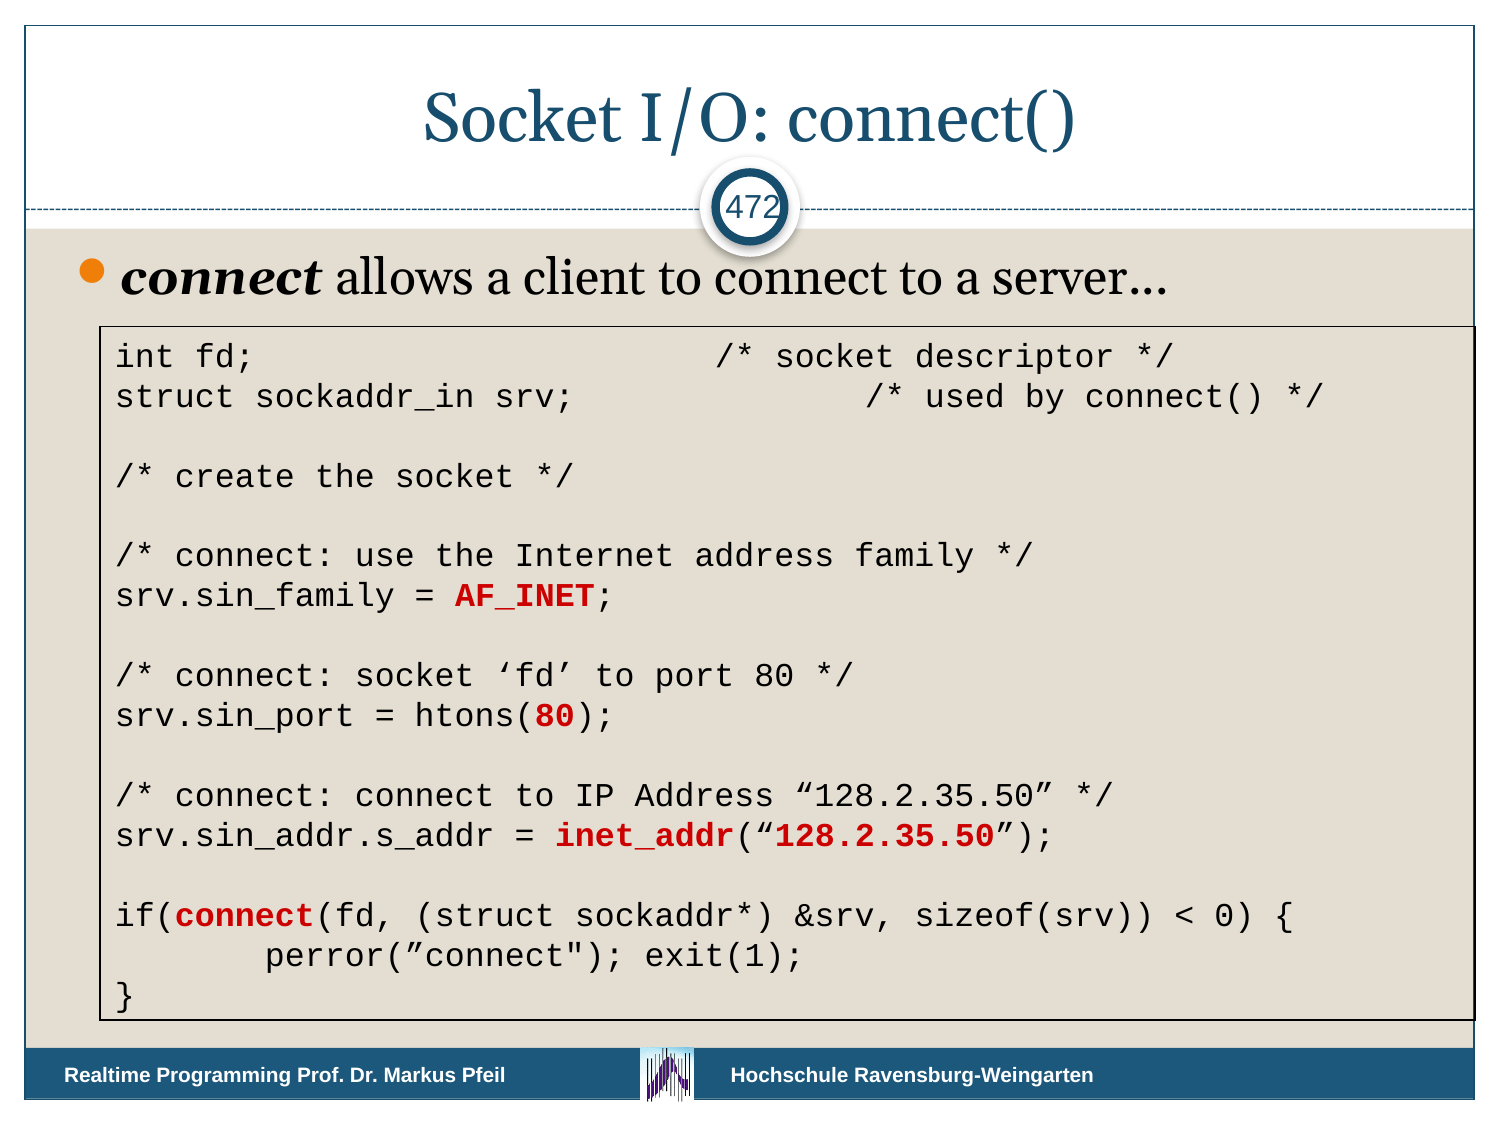

# Socket I/O: connect()
472
connect allows a client to connect to a server...
int fd;				/* socket descriptor */
struct sockaddr_in srv;		/* used by connect() */

/* create the socket */

/* connect: use the Internet address family */
srv.sin_family = AF_INET;

/* connect: socket ‘fd’ to port 80 */
srv.sin_port = htons(80);

/* connect: connect to IP Address “128.2.35.50” */
srv.sin_addr.s_addr = inet_addr(“128.2.35.50”);

if(connect(fd, (struct sockaddr*) &srv, sizeof(srv)) < 0) {
	perror(”connect"); exit(1);
}
Realtime Programming Prof. Dr. Markus Pfeil